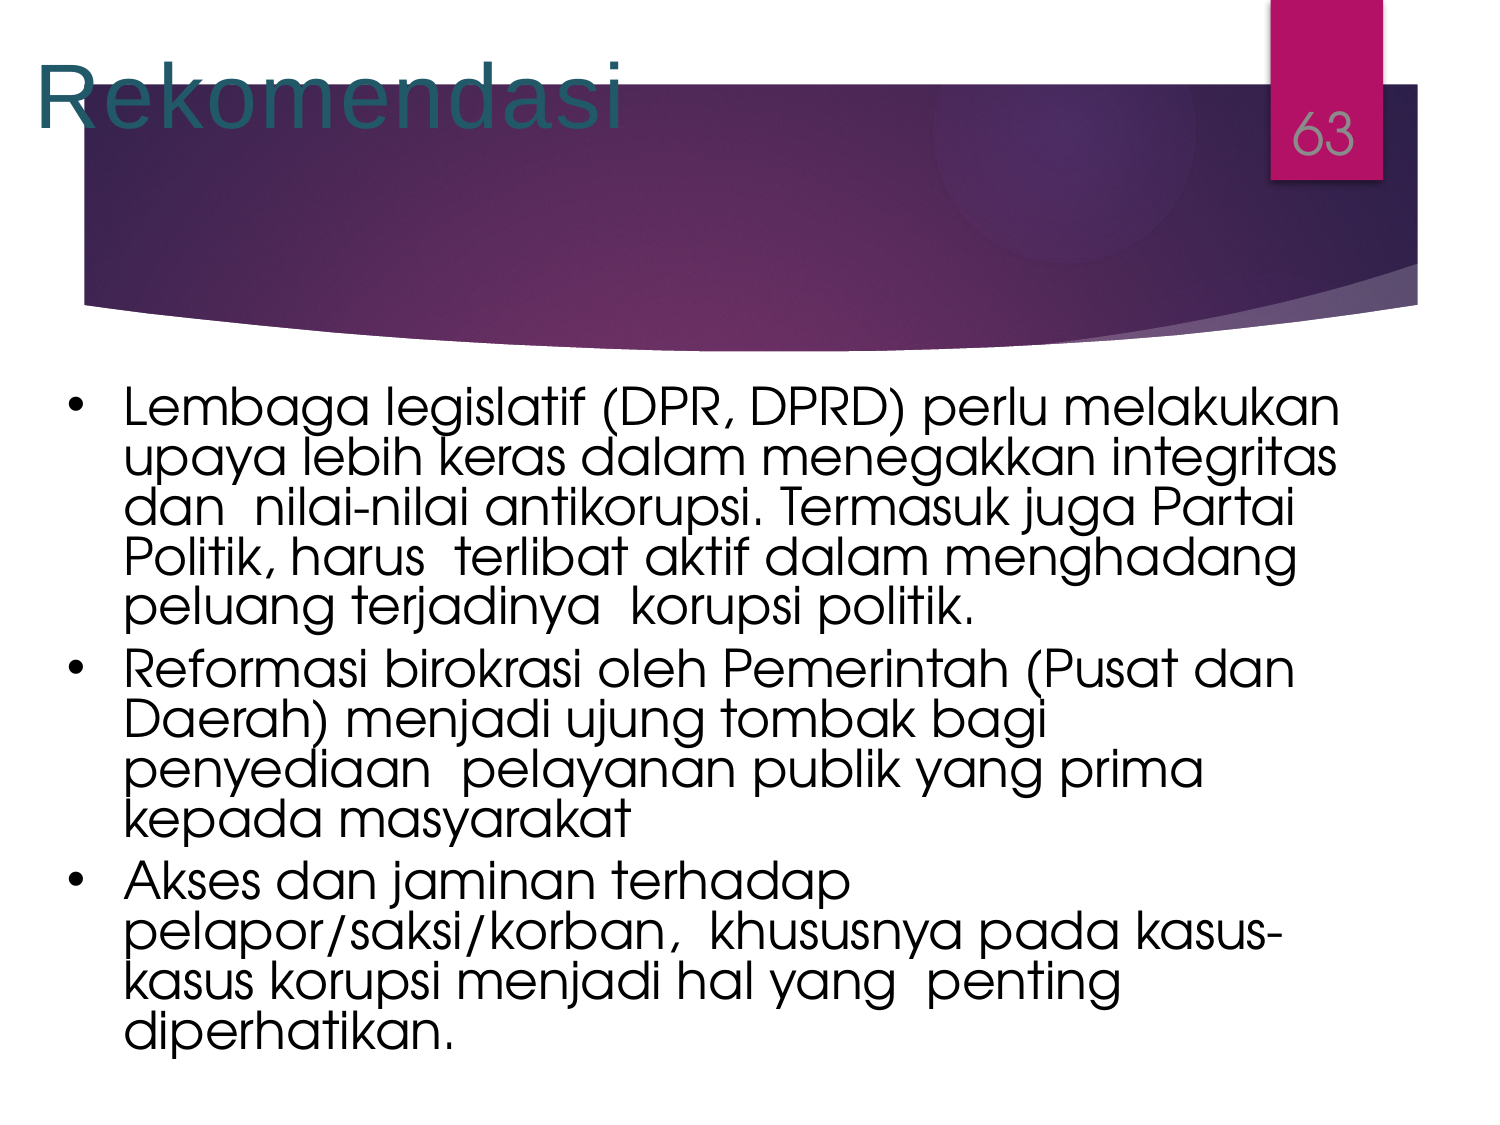

# Rekomendasi
63
Lembaga legislatif (DPR, DPRD) perlu melakukan  upaya lebih keras dalam menegakkan integritas dan  nilai-nilai antikorupsi. Termasuk juga Partai Politik, harus  terlibat aktif dalam menghadang peluang terjadinya  korupsi politik.
Reformasi birokrasi oleh Pemerintah (Pusat dan  Daerah) menjadi ujung tombak bagi penyediaan  pelayanan publik yang prima kepada masyarakat
Akses dan jaminan terhadap pelapor/saksi/korban,  khususnya pada kasus-kasus korupsi menjadi hal yang  penting diperhatikan.
Latsar CPNS Kemenkumham 2017                                      richard pantun